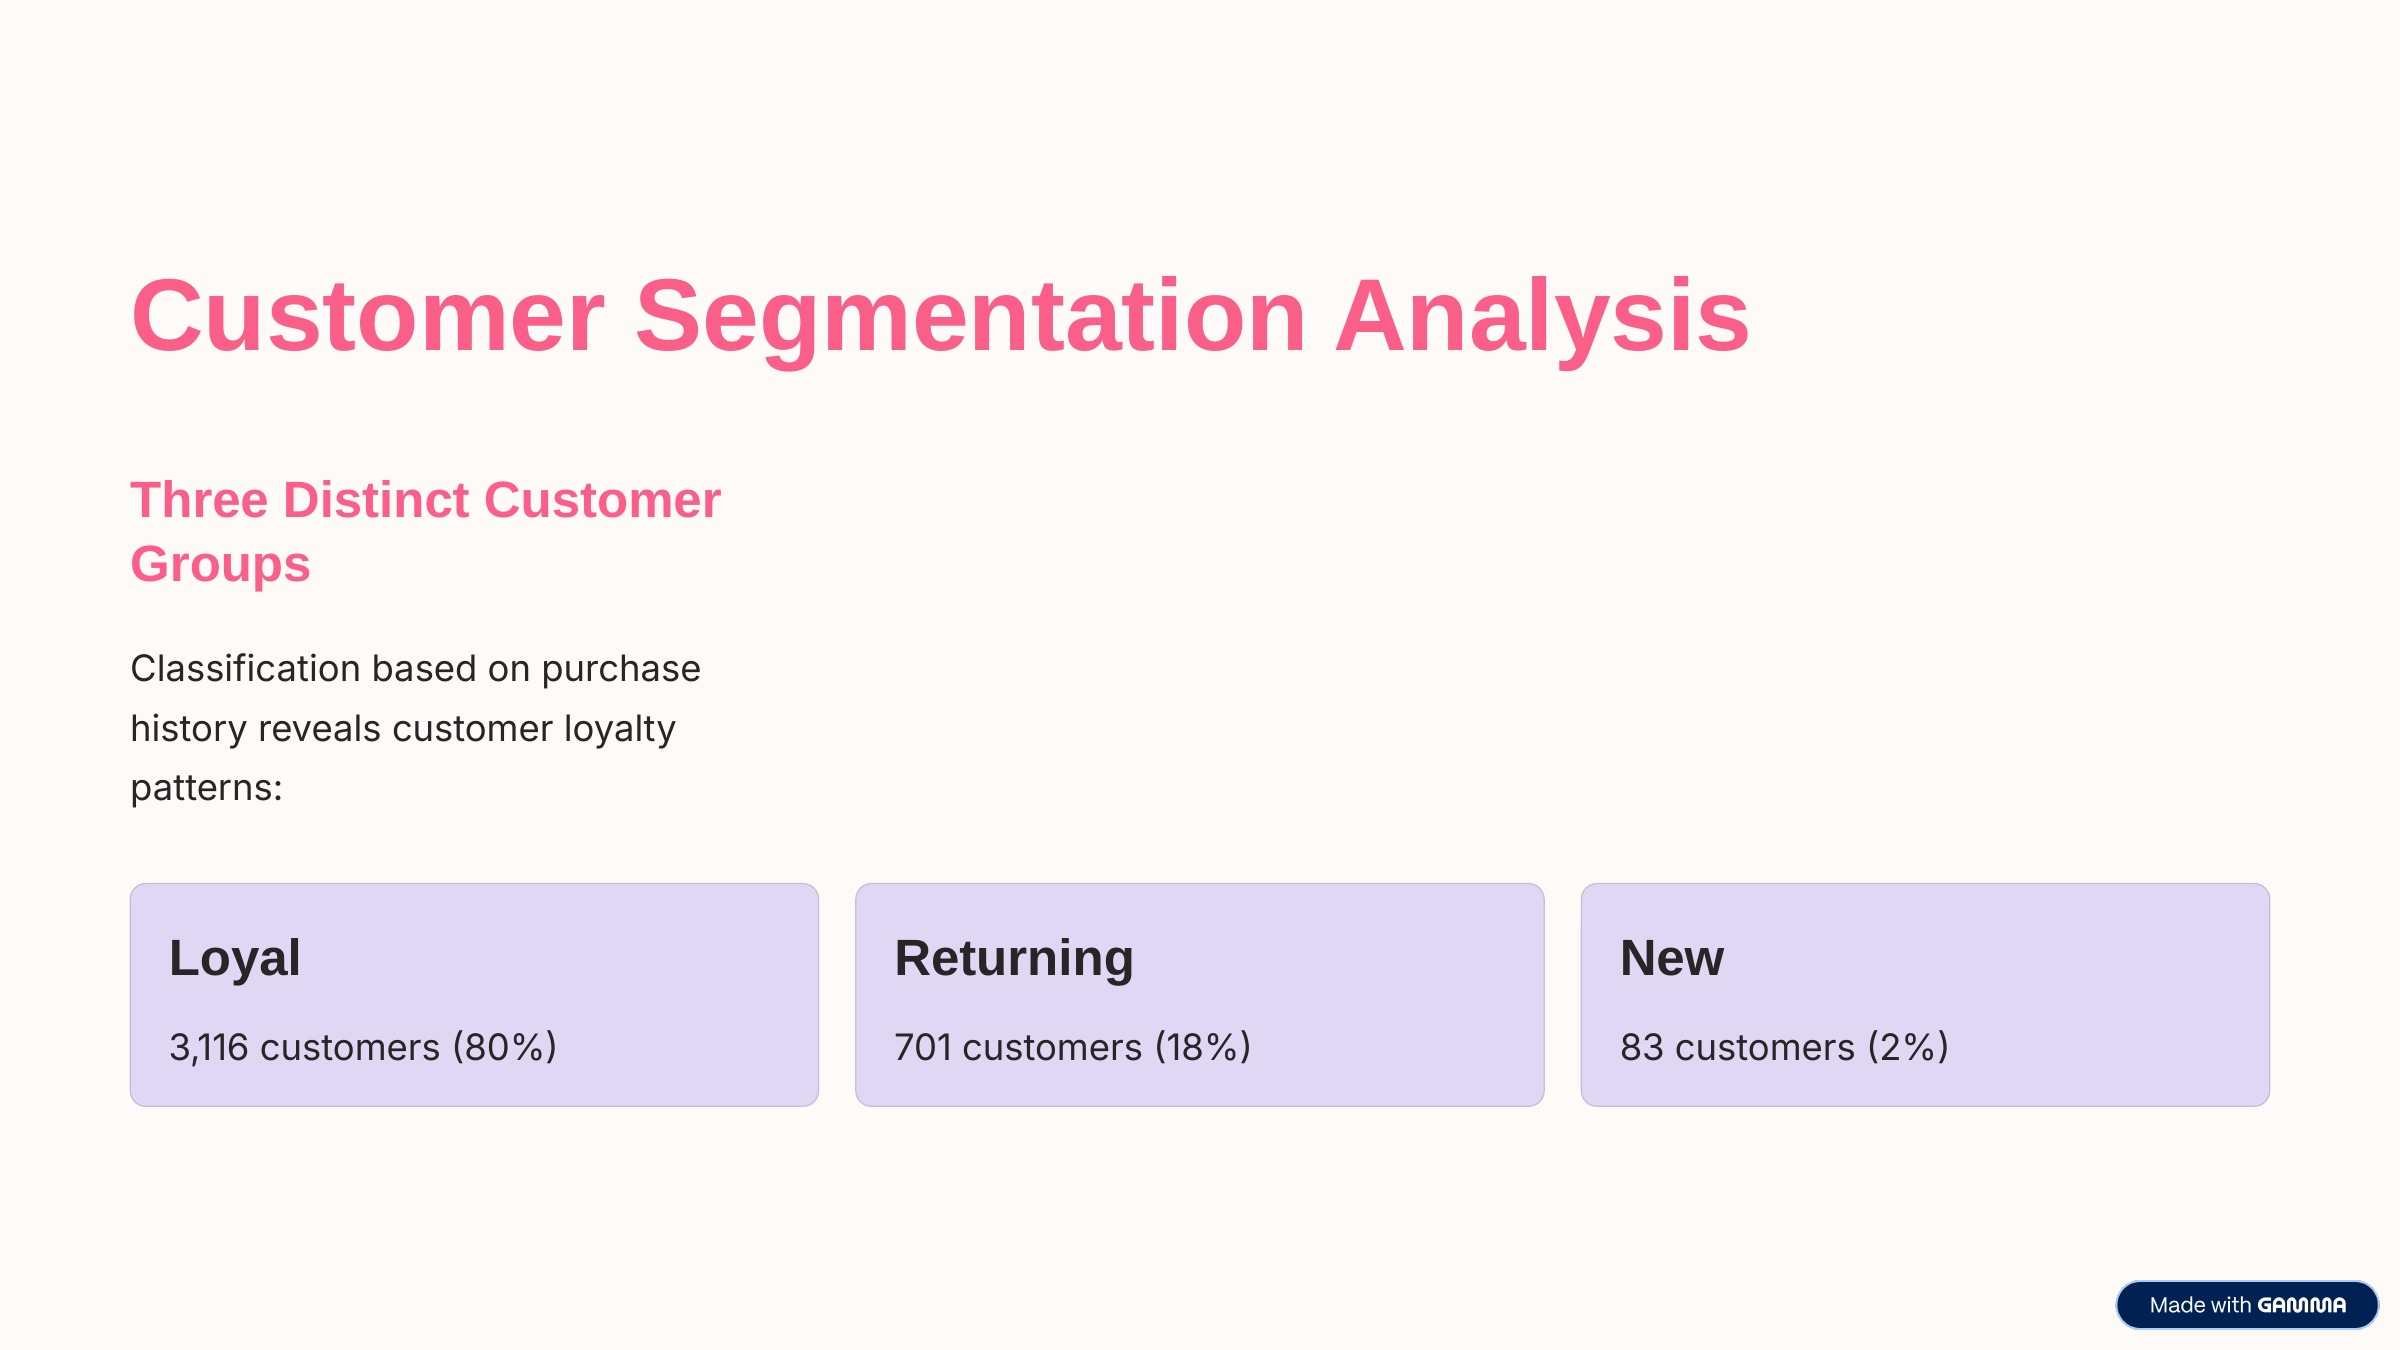

Customer Segmentation Analysis
Three Distinct Customer Groups

Classification based on purchase history reveals customer loyalty patterns:

Loyal
Returning
New
3,116 customers (80%)
701 customers (18%)
83 customers (2%)